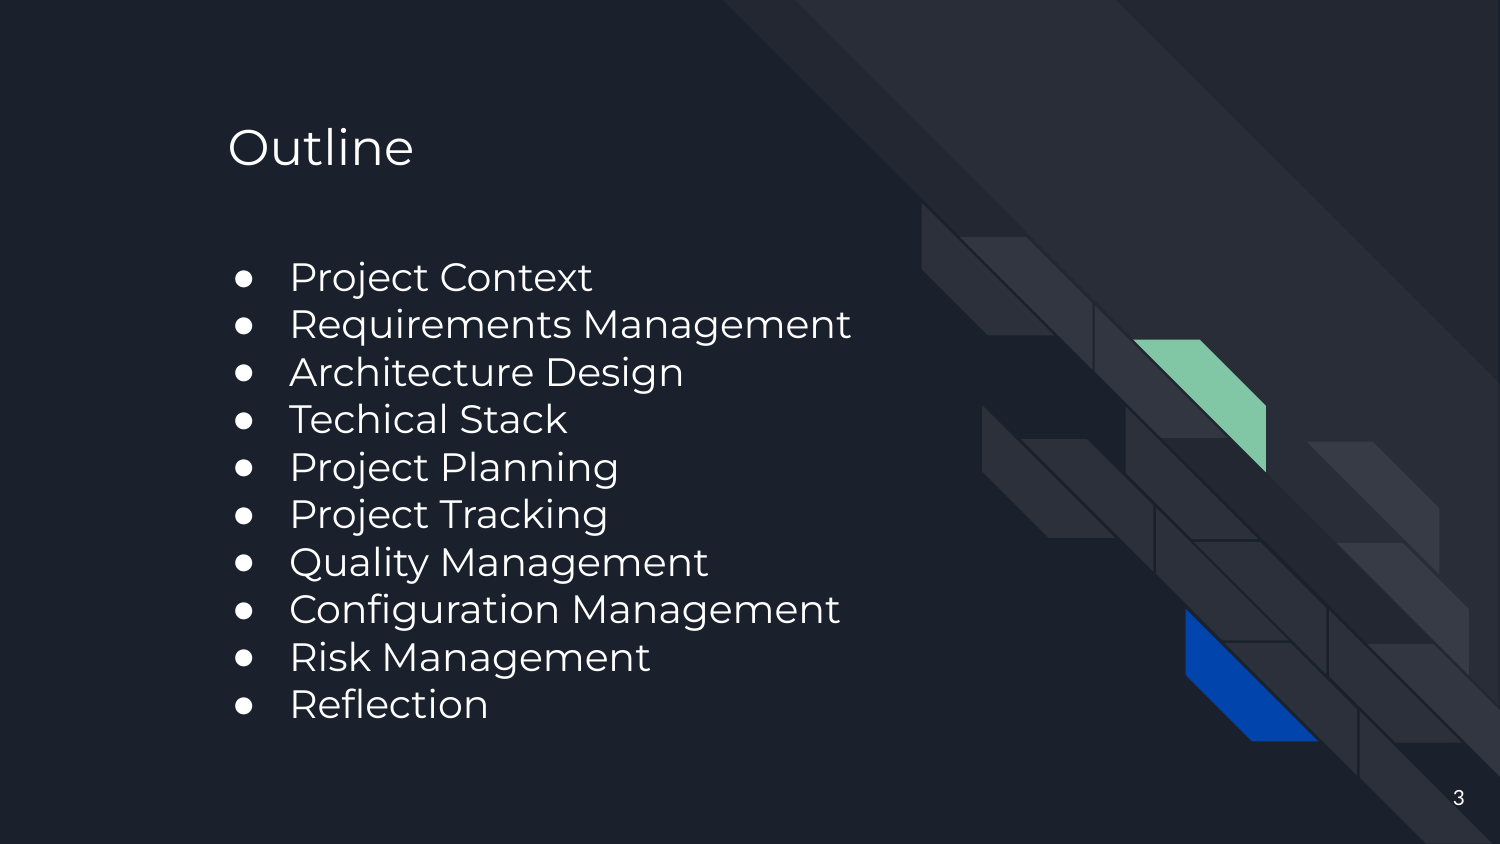

# Outline
Project Context
Requirements Management
Architecture Design
Techical Stack
Project Planning
Project Tracking
Quality Management
Configuration Management
Risk Management
Reflection
3